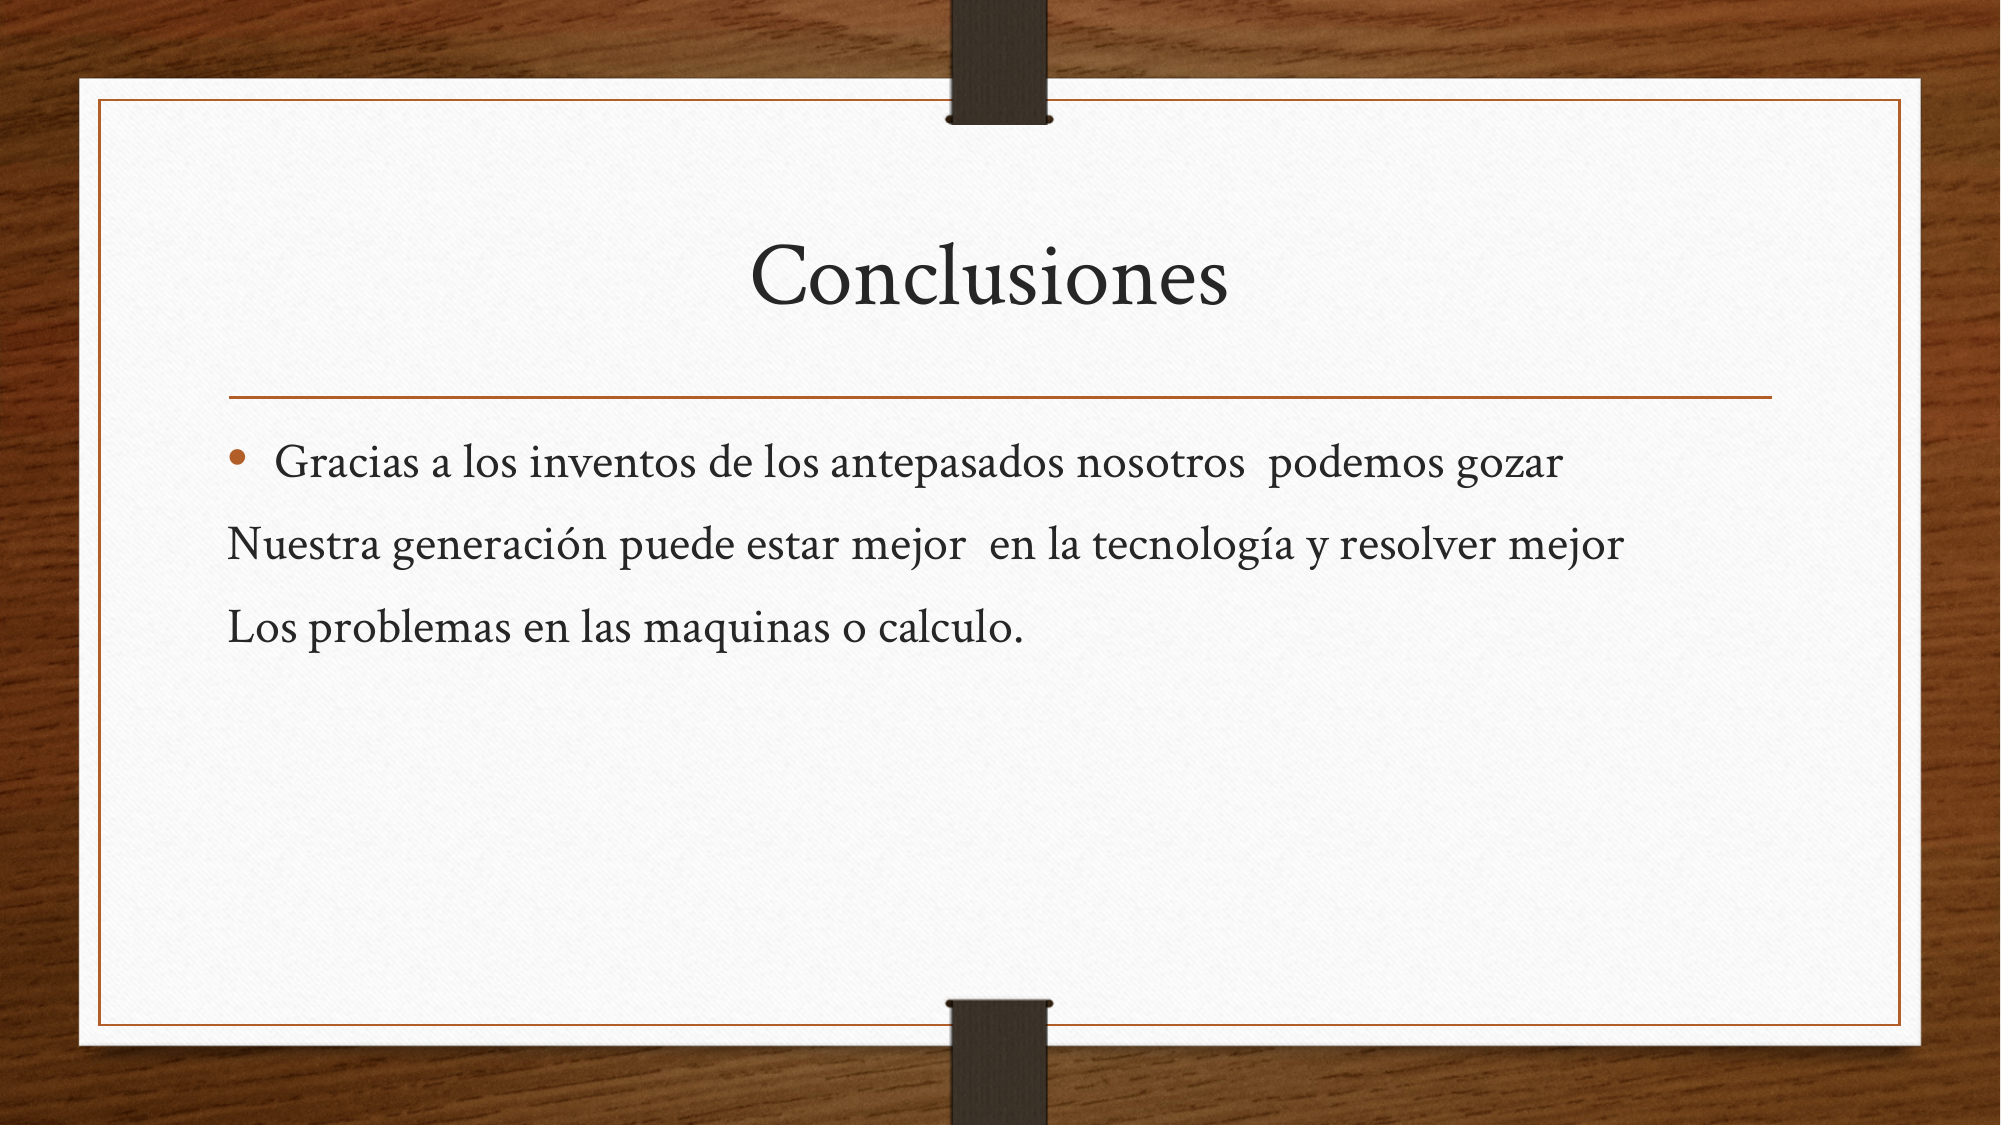

# Conclusiones
Gracias a los inventos de los antepasados nosotros  podemos gozar
Nuestra generación puede estar mejor  en la tecnología y resolver mejor
Los problemas en las maquinas o calculo.